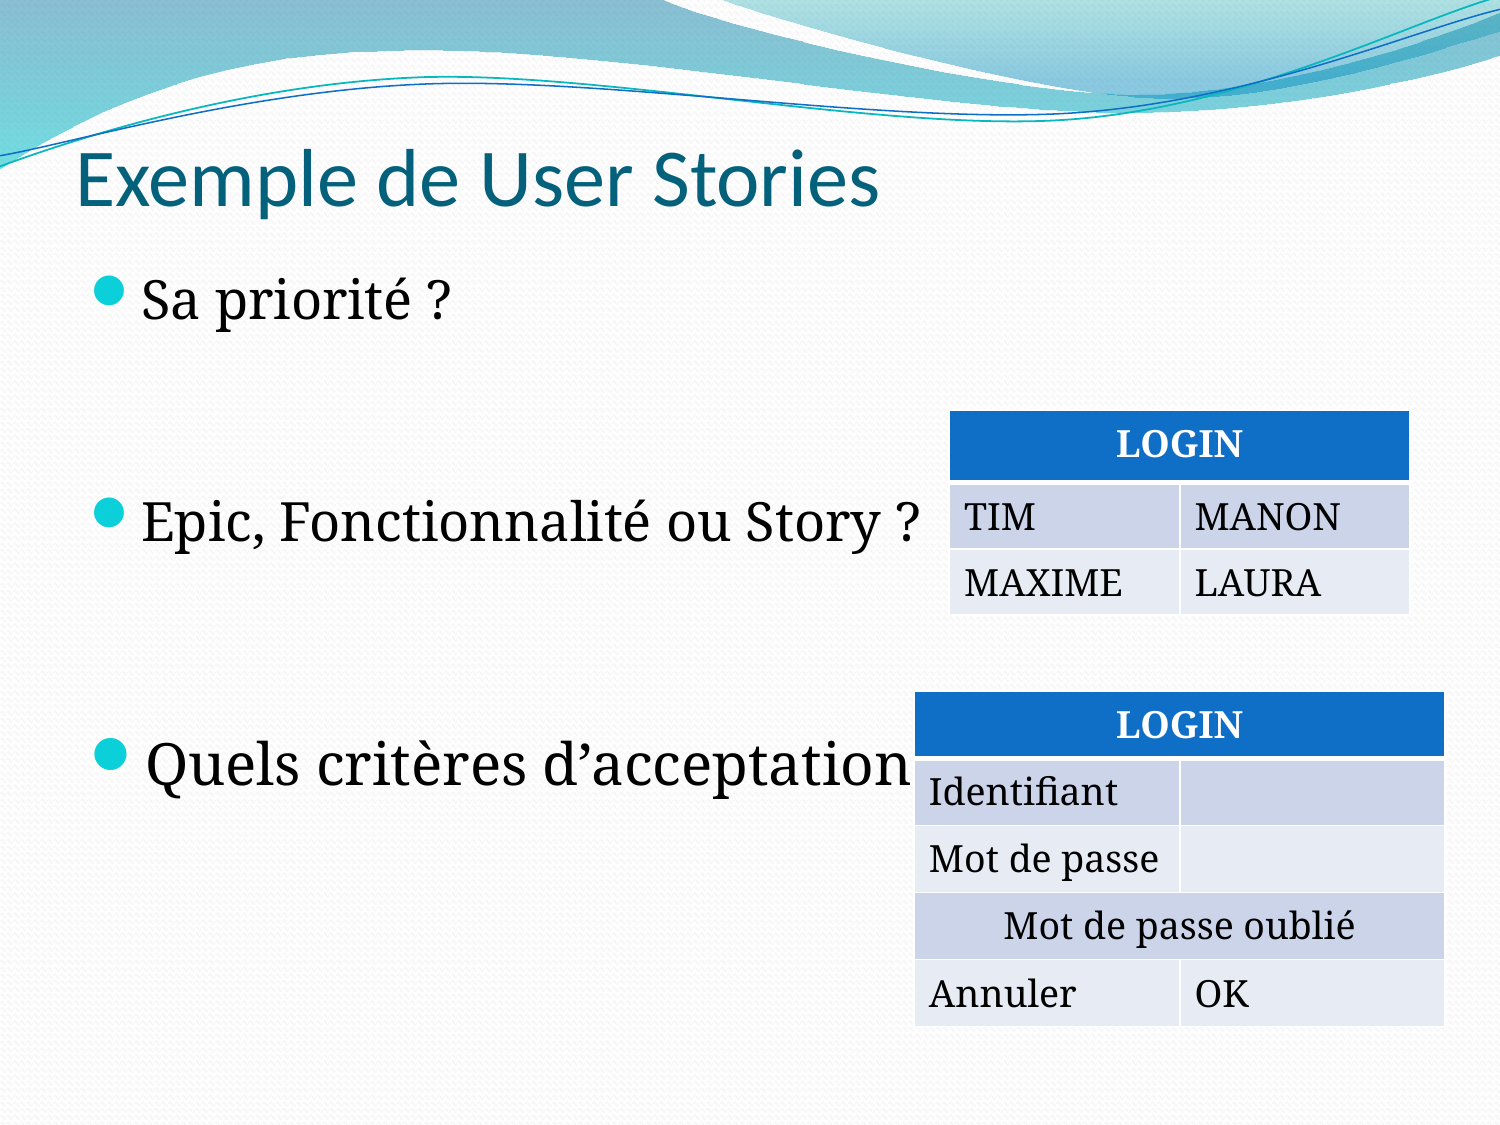

# Exemple de User Stories
Sa priorité ?

Epic, Fonctionnalité ou Story ?

Quels critères d’acceptation ?

| LOGIN |  |
| --- | --- |
| TIM | MANON |
| MAXIME | LAURA |
| LOGIN |  |
| --- | --- |
| Identifiant |  |
| Mot de passe |  |
| Mot de passe oublié |  |
| Annuler | OK |